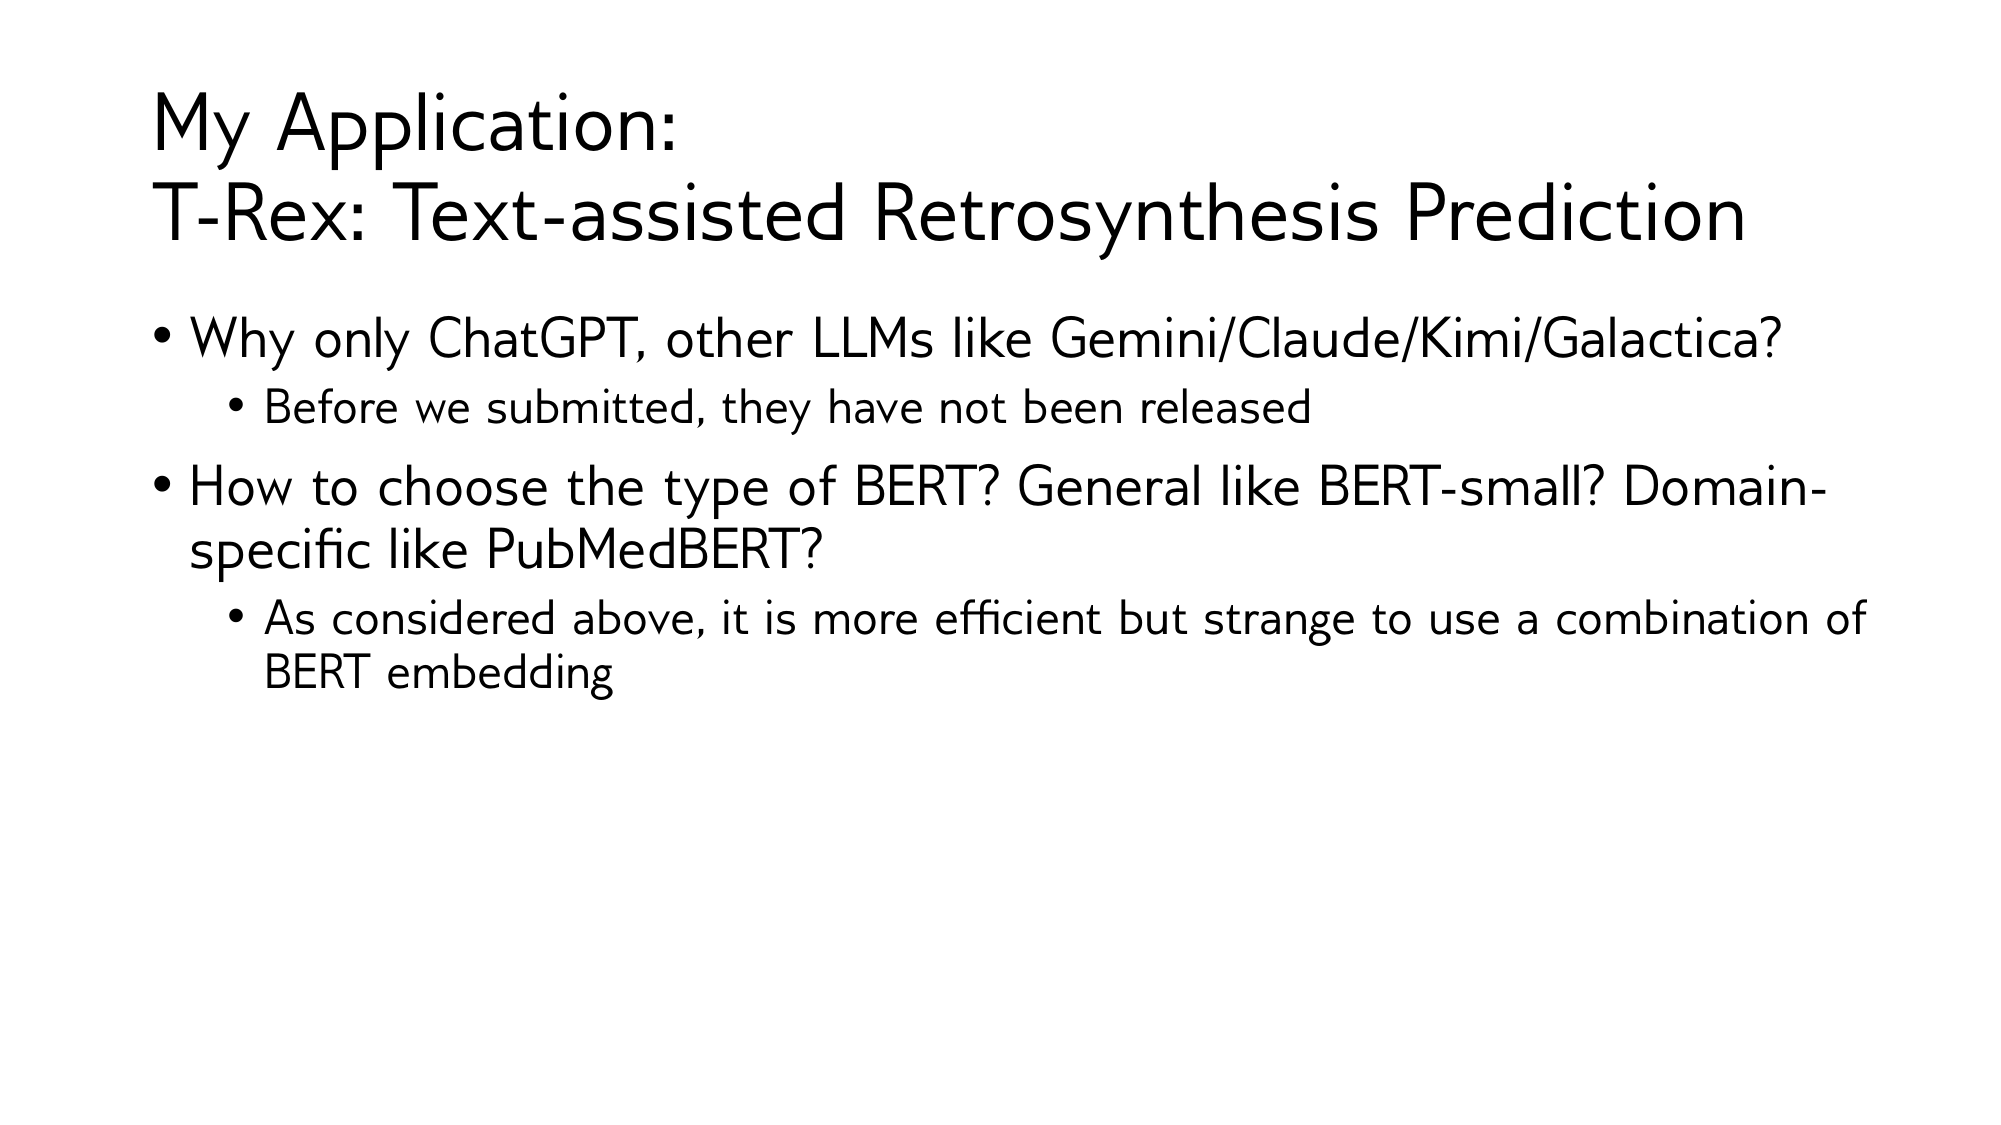

# My Application: T-Rex: Text-assisted Retrosynthesis Prediction
Why only ChatGPT, other LLMs like Gemini/Claude/Kimi/Galactica?
Before we submitted, they have not been released
How to choose the type of BERT? General like BERT-small? Domain-specific like PubMedBERT?
As considered above, it is more efficient but strange to use a combination of BERT embedding